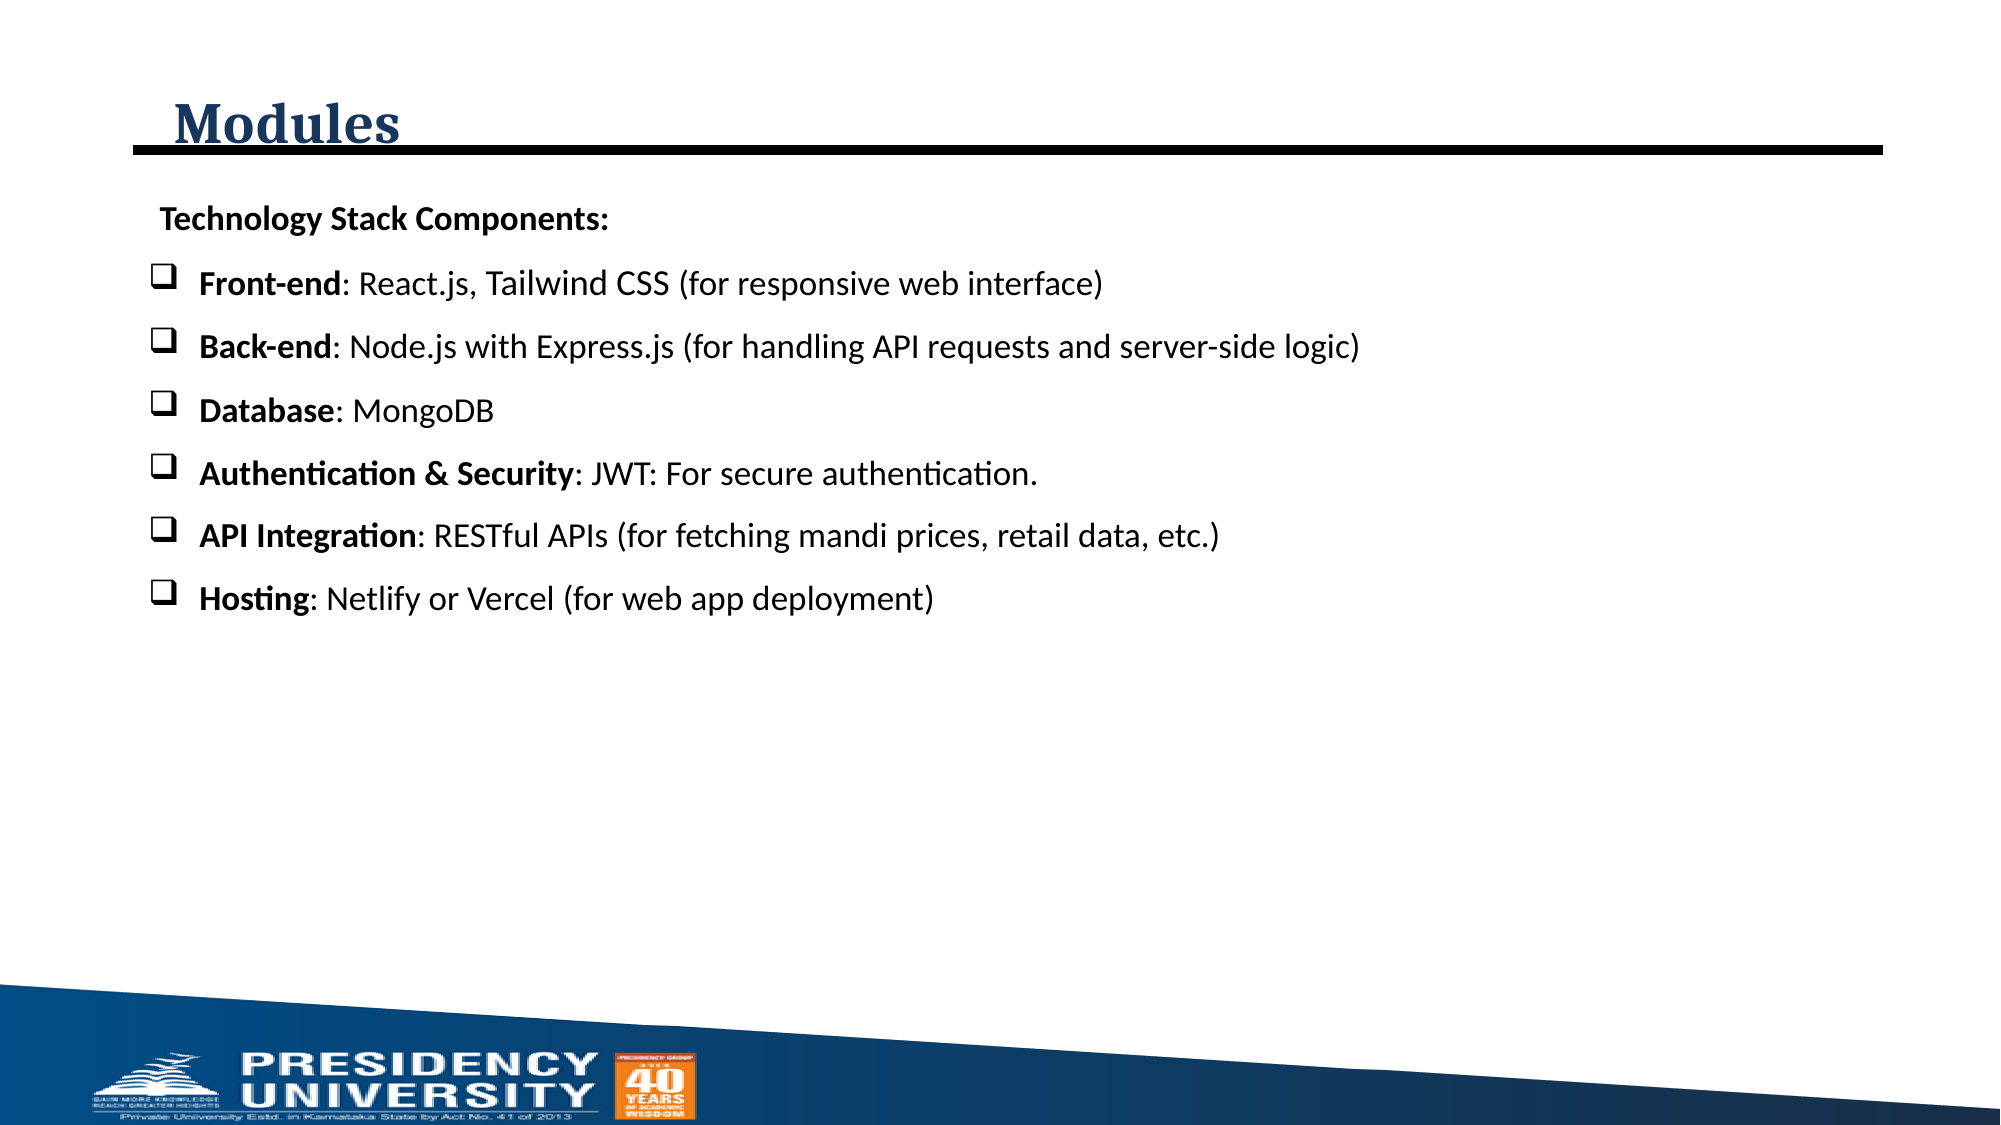

# Modules
Technology Stack Components:
Front-end: React.js, Tailwind CSS (for responsive web interface)
Back-end: Node.js with Express.js (for handling API requests and server-side logic)
Database: MongoDB
Authentication & Security: JWT: For secure authentication.
API Integration: RESTful APIs (for fetching mandi prices, retail data, etc.)
Hosting: Netlify or Vercel (for web app deployment)